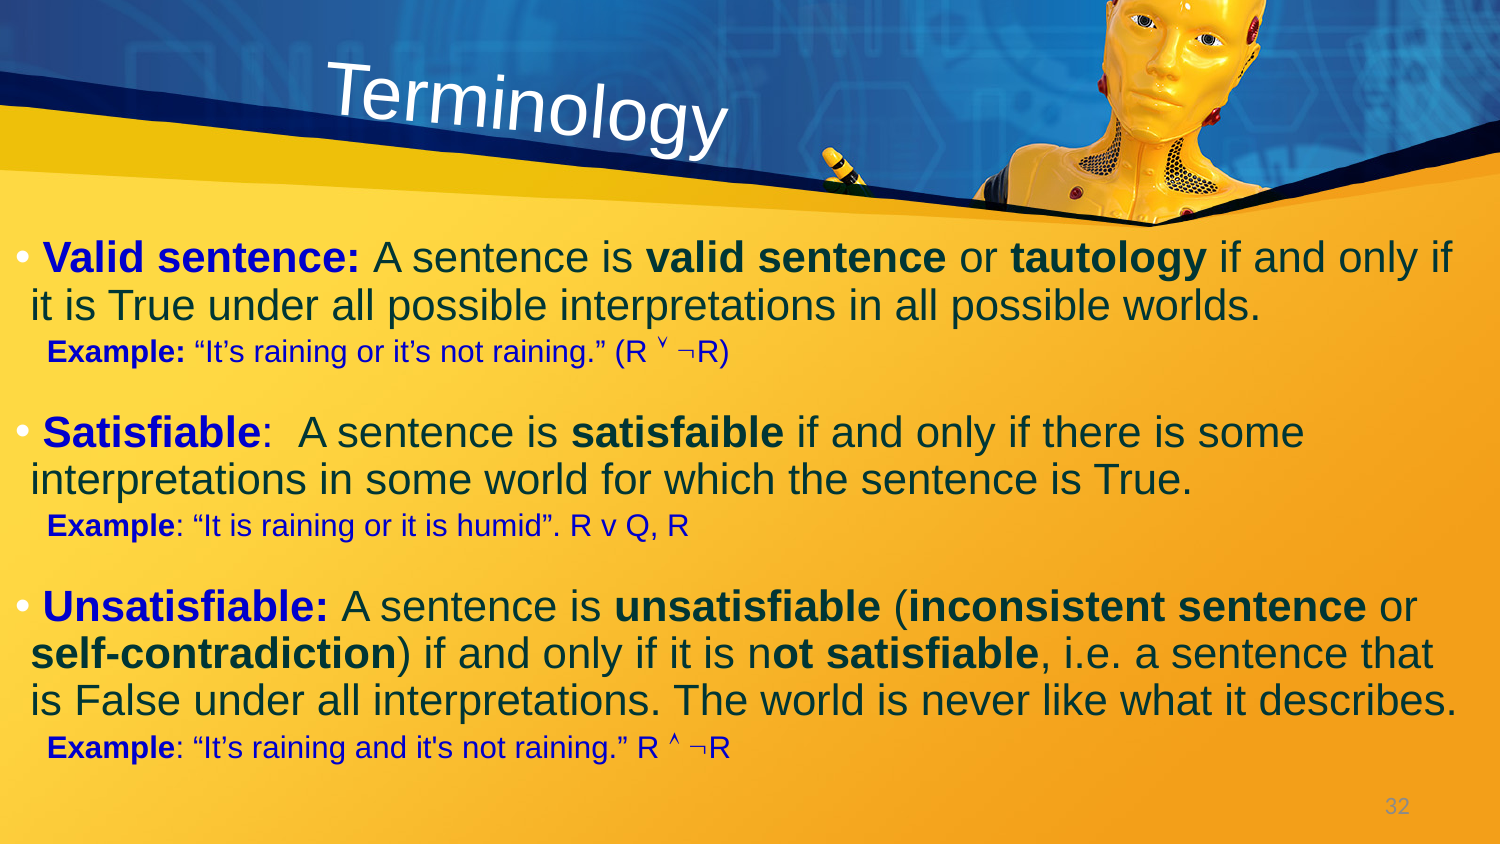

# Terminology
 Valid sentence: A sentence is valid sentence or tautology if and only if it is True under all possible interpretations in all possible worlds.
Example: “It’s raining or it’s not raining.” (R ∨ ¬R)

 Satisfiable:  A sentence is satisfaible if and only if there is some interpretations in some world for which the sentence is True.
Example: “It is raining or it is humid”. R v Q, R

 Unsatisfiable: A sentence is unsatisfiable (inconsistent sentence or  self-contradiction) if and only if it is not satisfiable, i.e. a sentence that is False under all interpretations. The world is never like what it describes.
Example: “It’s raining and it's not raining.” R ∧ ¬R

32